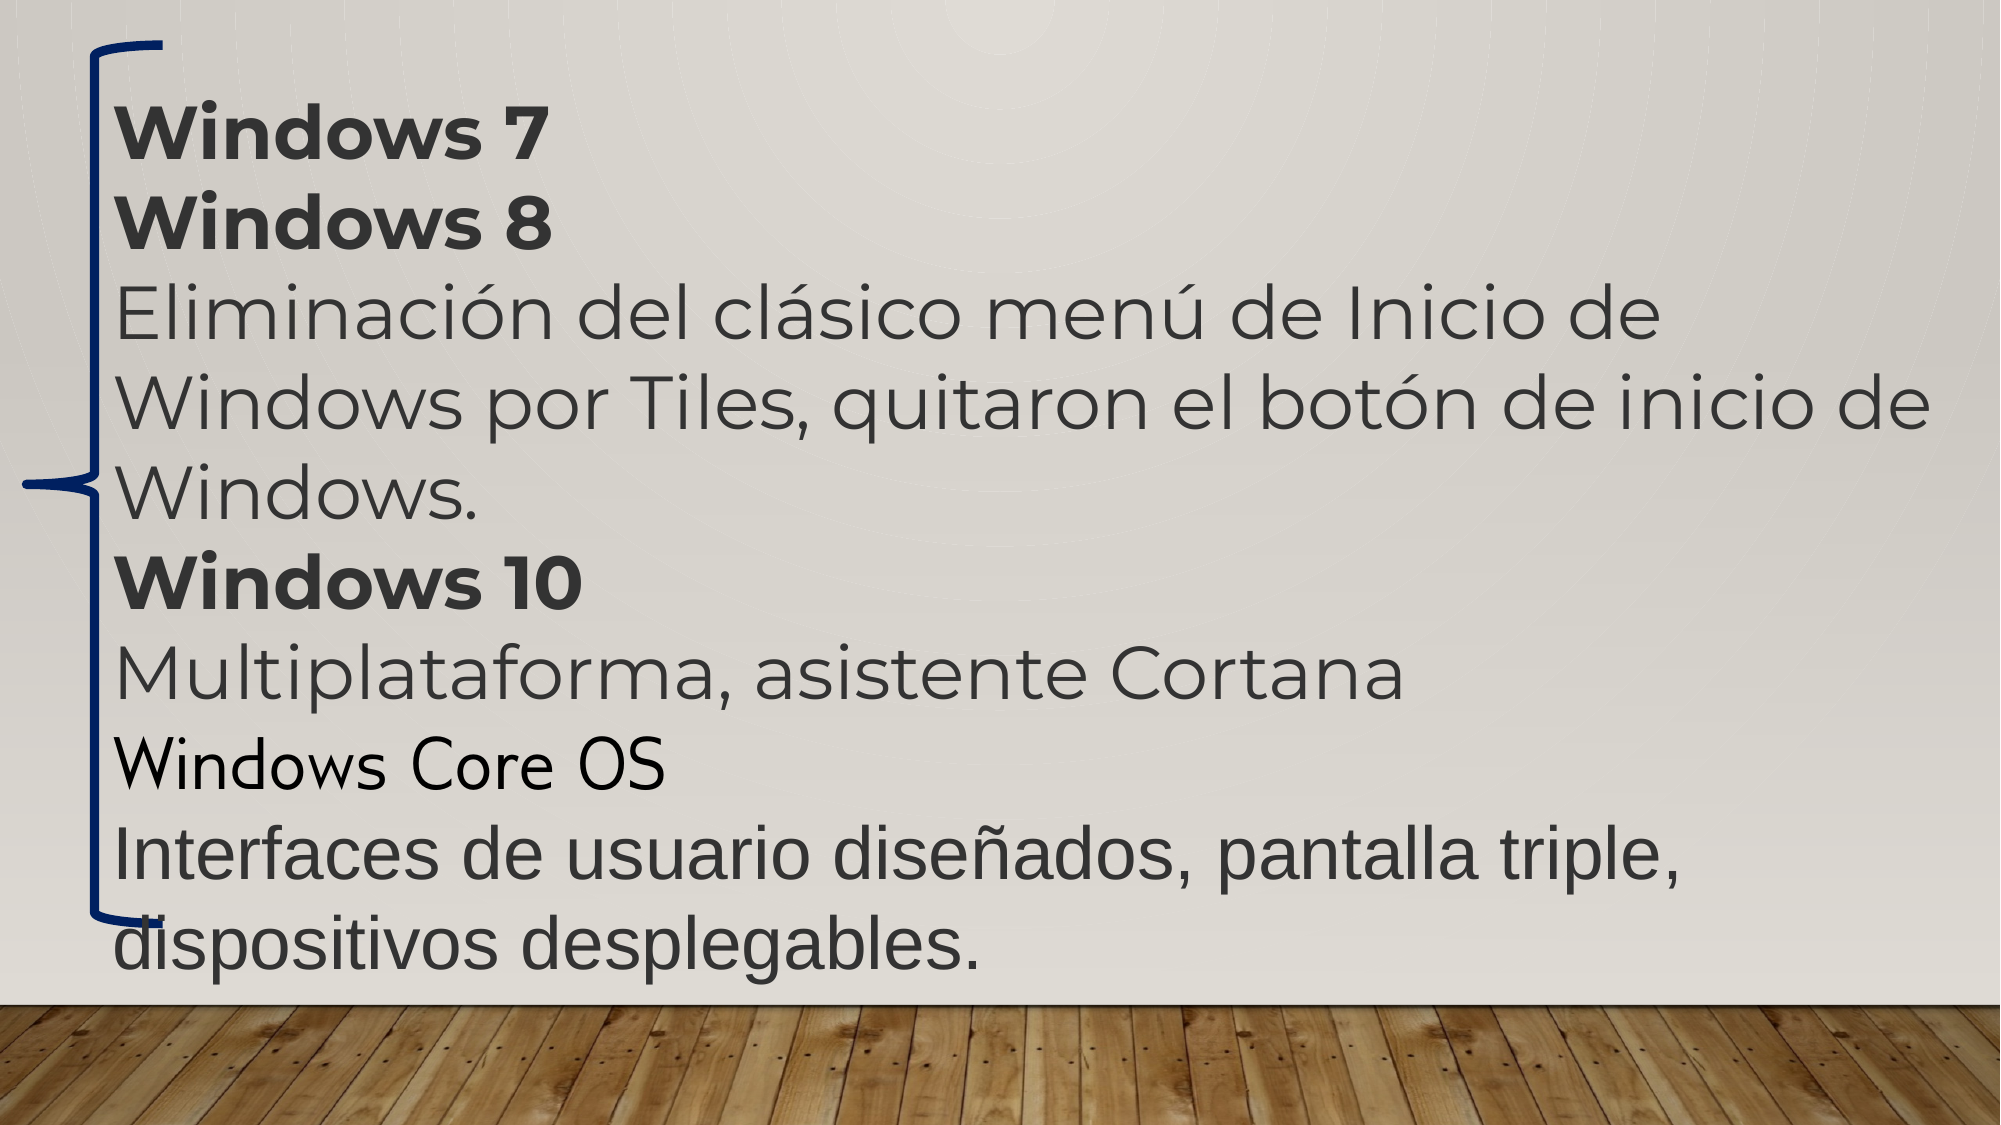

Windows 7
Windows 8
Eliminación del clásico menú de Inicio de Windows por Tiles, quitaron el botón de inicio de Windows.
Windows 10
Multiplataforma, asistente Cortana
Windows Core OS
Interfaces de usuario diseñados, pantalla triple, dispositivos desplegables.